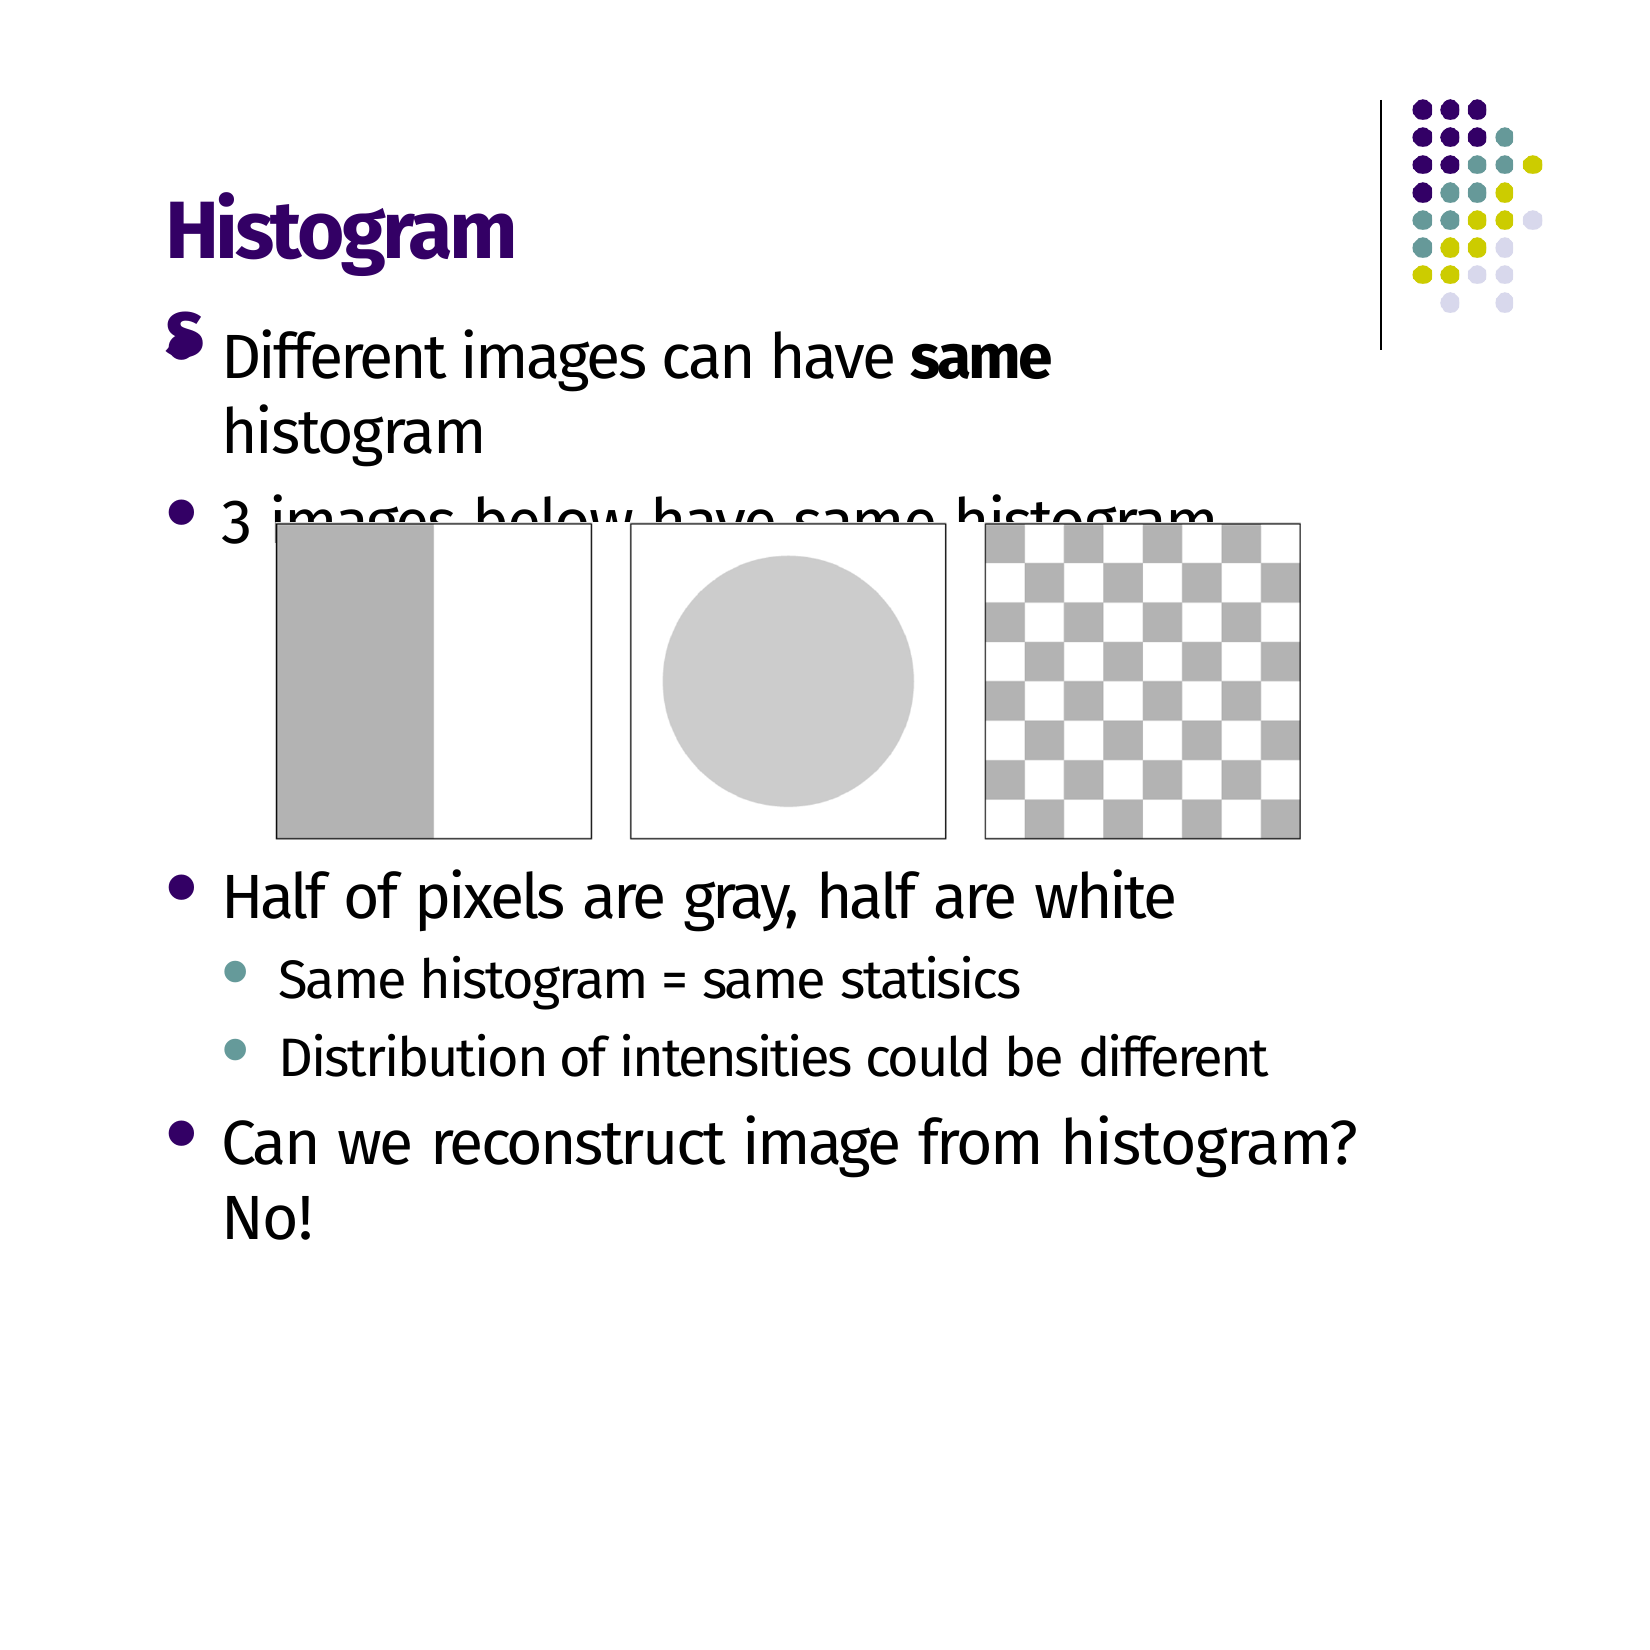

# Histograms
Different images can have same histogram
3 images below have same histogram

Half of pixels are gray, half are white
Same histogram = same statisics
Distribution of intensities could be different
Can we reconstruct image from histogram? No!